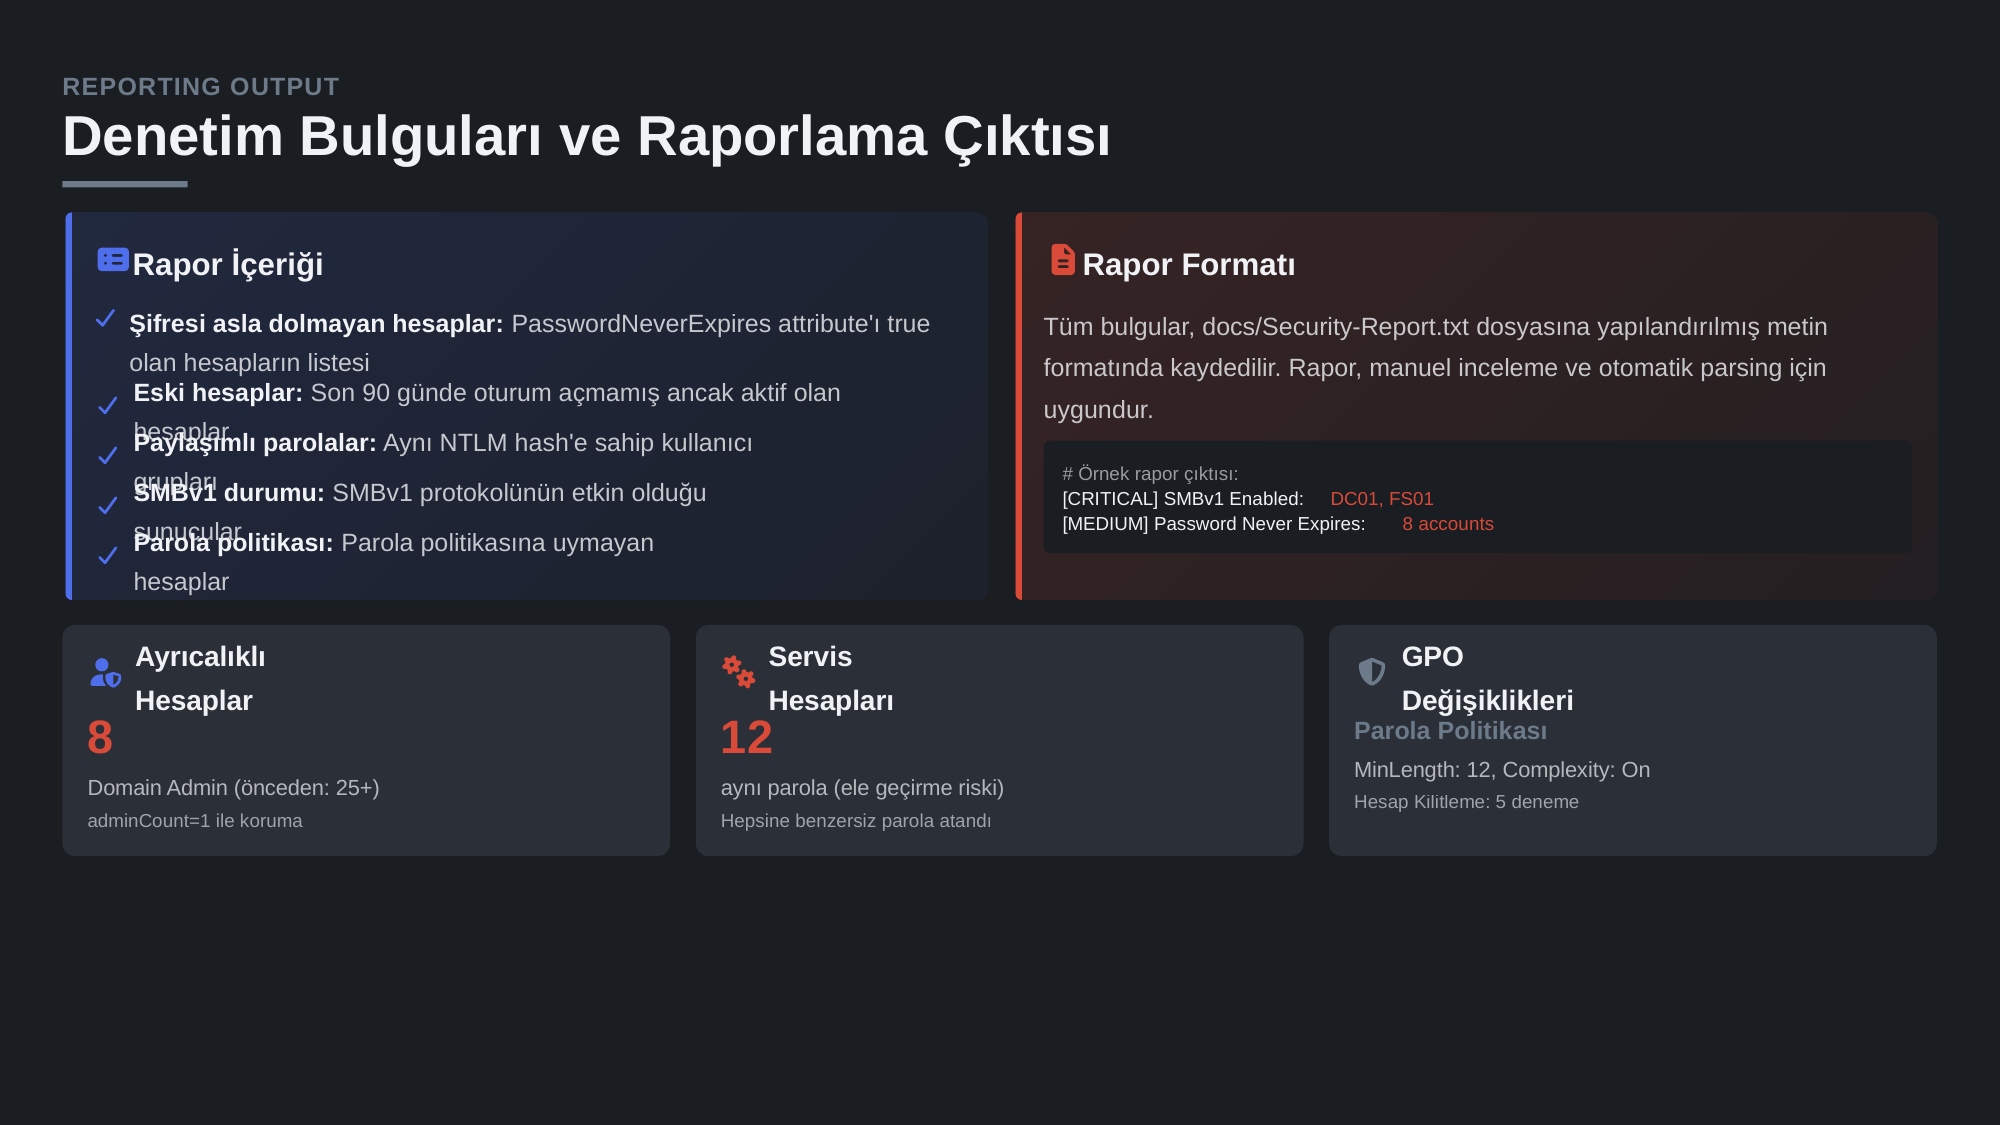

REPORTING OUTPUT
Denetim Bulguları ve Raporlama Çıktısı

Rapor İçeriği
Rapor Formatı

Şifresi asla dolmayan hesaplar: PasswordNeverExpires attribute'ı true olan hesapların listesi
Tüm bulgular, docs/Security-Report.txt dosyasına yapılandırılmış metin formatında kaydedilir. Rapor, manuel inceleme ve otomatik parsing için uygundur.

Eski hesaplar: Son 90 günde oturum açmamış ancak aktif olan hesaplar

Paylaşımlı parolalar: Aynı NTLM hash'e sahip kullanıcı grupları

# Örnek rapor çıktısı:
[CRITICAL] SMBv1 Enabled:
DC01, FS01
SMBv1 durumu: SMBv1 protokolünün etkin olduğu sunucular

[MEDIUM] Password Never Expires:
8 accounts
Parola politikası: Parola politikasına uymayan hesaplar

Ayrıcalıklı Hesaplar
Servis Hesapları
GPO Değişiklikleri

8
12
Parola Politikası
MinLength: 12, Complexity: On
Domain Admin (önceden: 25+)
aynı parola (ele geçirme riski)
Hesap Kilitleme: 5 deneme
adminCount=1 ile koruma
Hepsine benzersiz parola atandı